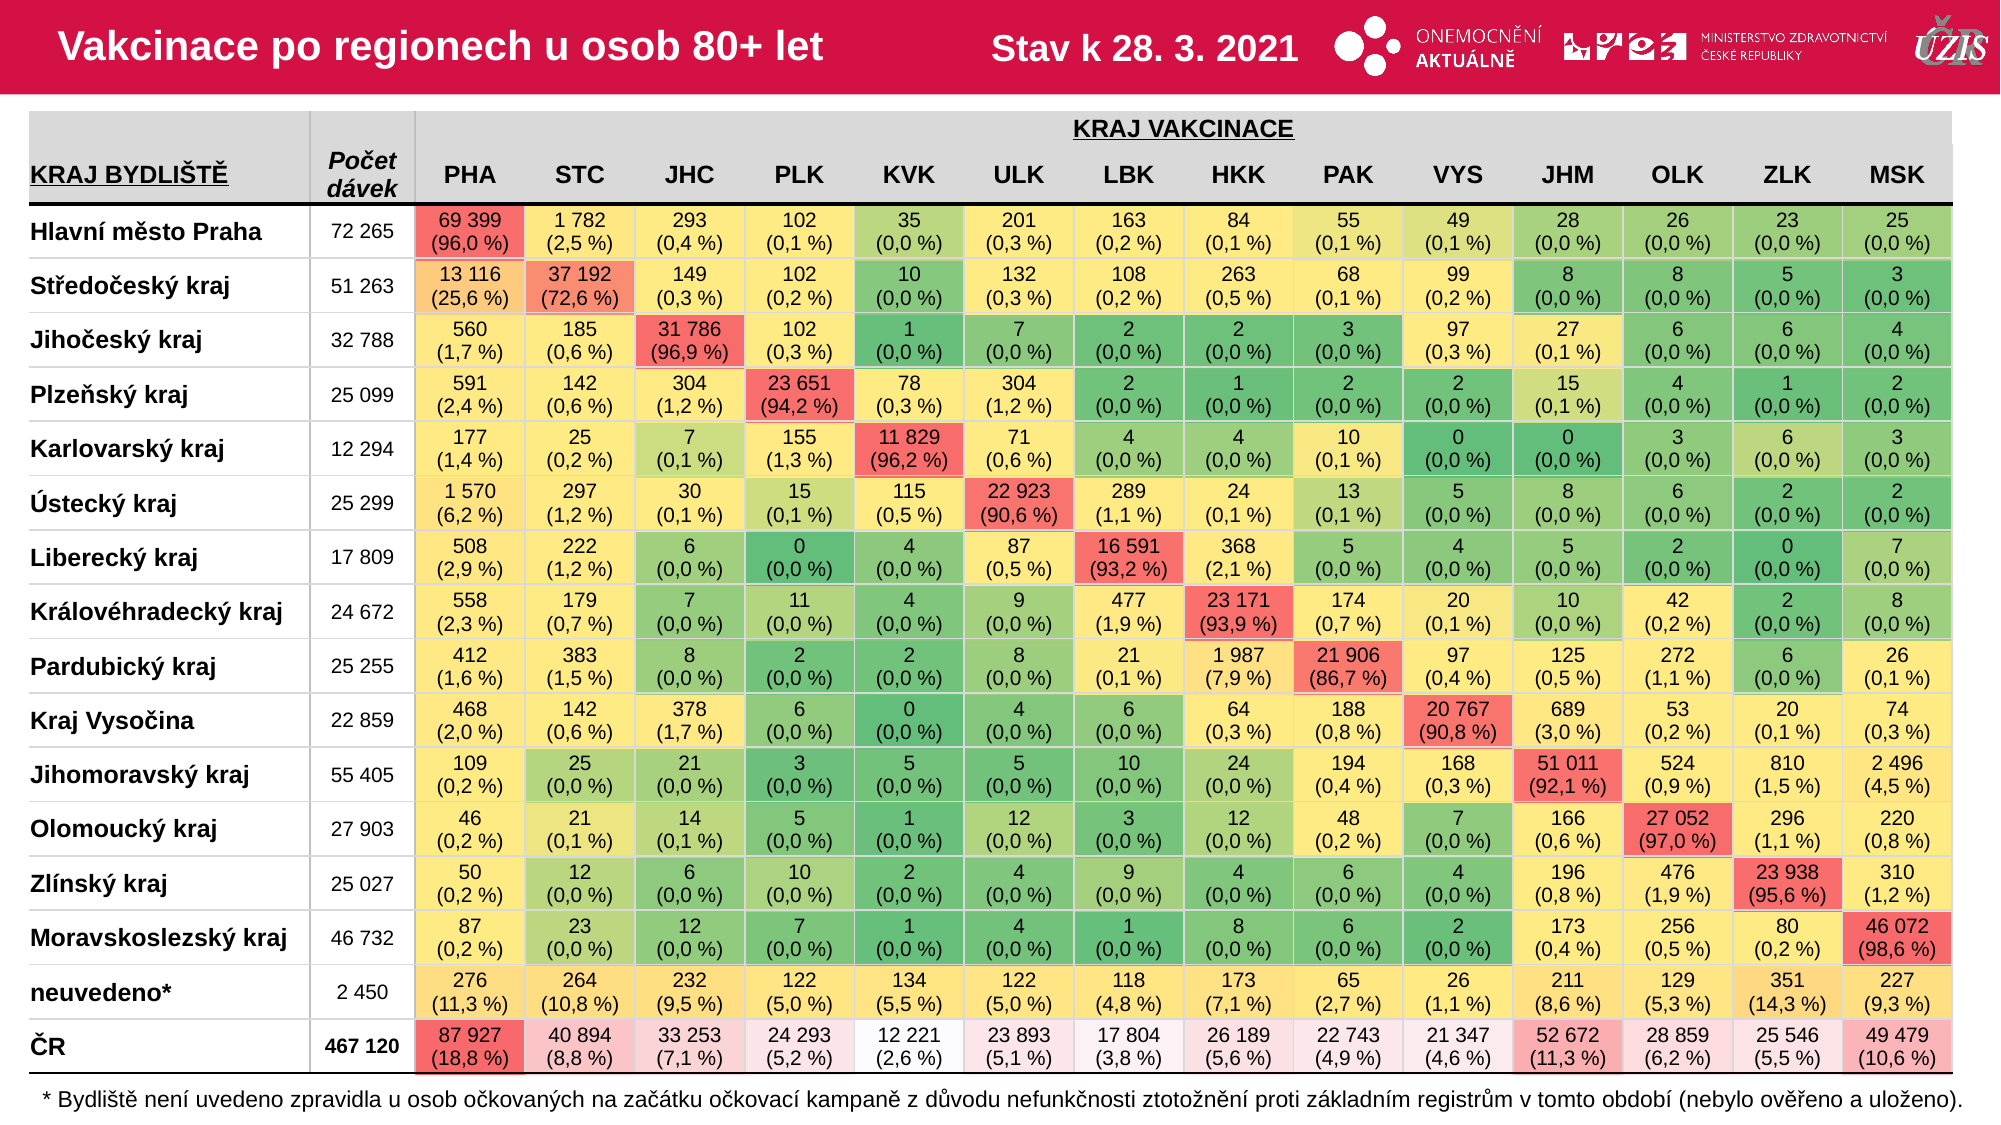

# Vakcinace po regionech u osob 80+ let
Stav k 28. 3. 2021
|  |  | KRAJ VAKCINACE |  |  |  |  |  |  |  |  |  |  |  |  |  |
| --- | --- | --- | --- | --- | --- | --- | --- | --- | --- | --- | --- | --- | --- | --- | --- |
| KRAJ BYDLIŠTĚ | Počet dávek | PHA | STC | JHC | PLK | KVK | ULK | LBK | HKK | PAK | VYS | JHM | OLK | ZLK | MSK |
| Hlavní město Praha | 72 265 | 69 399 (96,0 %) | 1 782 (2,5 %) | 293 (0,4 %) | 102 (0,1 %) | 35 (0,0 %) | 201 (0,3 %) | 163 (0,2 %) | 84 (0,1 %) | 55 (0,1 %) | 49 (0,1 %) | 28 (0,0 %) | 26 (0,0 %) | 23 (0,0 %) | 25 (0,0 %) |
| Středočeský kraj | 51 263 | 13 116 (25,6 %) | 37 192 (72,6 %) | 149 (0,3 %) | 102 (0,2 %) | 10 (0,0 %) | 132 (0,3 %) | 108 (0,2 %) | 263 (0,5 %) | 68 (0,1 %) | 99 (0,2 %) | 8 (0,0 %) | 8 (0,0 %) | 5 (0,0 %) | 3 (0,0 %) |
| Jihočeský kraj | 32 788 | 560 (1,7 %) | 185 (0,6 %) | 31 786 (96,9 %) | 102 (0,3 %) | 1 (0,0 %) | 7 (0,0 %) | 2 (0,0 %) | 2 (0,0 %) | 3 (0,0 %) | 97 (0,3 %) | 27 (0,1 %) | 6 (0,0 %) | 6 (0,0 %) | 4 (0,0 %) |
| Plzeňský kraj | 25 099 | 591 (2,4 %) | 142 (0,6 %) | 304 (1,2 %) | 23 651 (94,2 %) | 78 (0,3 %) | 304 (1,2 %) | 2 (0,0 %) | 1 (0,0 %) | 2 (0,0 %) | 2 (0,0 %) | 15 (0,1 %) | 4 (0,0 %) | 1 (0,0 %) | 2 (0,0 %) |
| Karlovarský kraj | 12 294 | 177 (1,4 %) | 25 (0,2 %) | 7 (0,1 %) | 155 (1,3 %) | 11 829 (96,2 %) | 71 (0,6 %) | 4 (0,0 %) | 4 (0,0 %) | 10 (0,1 %) | 0 (0,0 %) | 0 (0,0 %) | 3 (0,0 %) | 6 (0,0 %) | 3 (0,0 %) |
| Ústecký kraj | 25 299 | 1 570 (6,2 %) | 297 (1,2 %) | 30 (0,1 %) | 15 (0,1 %) | 115 (0,5 %) | 22 923 (90,6 %) | 289 (1,1 %) | 24 (0,1 %) | 13 (0,1 %) | 5 (0,0 %) | 8 (0,0 %) | 6 (0,0 %) | 2 (0,0 %) | 2 (0,0 %) |
| Liberecký kraj | 17 809 | 508 (2,9 %) | 222 (1,2 %) | 6 (0,0 %) | 0 (0,0 %) | 4 (0,0 %) | 87 (0,5 %) | 16 591 (93,2 %) | 368 (2,1 %) | 5 (0,0 %) | 4 (0,0 %) | 5 (0,0 %) | 2 (0,0 %) | 0 (0,0 %) | 7 (0,0 %) |
| Královéhradecký kraj | 24 672 | 558 (2,3 %) | 179 (0,7 %) | 7 (0,0 %) | 11 (0,0 %) | 4 (0,0 %) | 9 (0,0 %) | 477 (1,9 %) | 23 171 (93,9 %) | 174 (0,7 %) | 20 (0,1 %) | 10 (0,0 %) | 42 (0,2 %) | 2 (0,0 %) | 8 (0,0 %) |
| Pardubický kraj | 25 255 | 412 (1,6 %) | 383 (1,5 %) | 8 (0,0 %) | 2 (0,0 %) | 2 (0,0 %) | 8 (0,0 %) | 21 (0,1 %) | 1 987 (7,9 %) | 21 906 (86,7 %) | 97 (0,4 %) | 125 (0,5 %) | 272 (1,1 %) | 6 (0,0 %) | 26 (0,1 %) |
| Kraj Vysočina | 22 859 | 468 (2,0 %) | 142 (0,6 %) | 378 (1,7 %) | 6 (0,0 %) | 0 (0,0 %) | 4 (0,0 %) | 6 (0,0 %) | 64 (0,3 %) | 188 (0,8 %) | 20 767 (90,8 %) | 689 (3,0 %) | 53 (0,2 %) | 20 (0,1 %) | 74 (0,3 %) |
| Jihomoravský kraj | 55 405 | 109 (0,2 %) | 25 (0,0 %) | 21 (0,0 %) | 3 (0,0 %) | 5 (0,0 %) | 5 (0,0 %) | 10 (0,0 %) | 24 (0,0 %) | 194 (0,4 %) | 168 (0,3 %) | 51 011 (92,1 %) | 524 (0,9 %) | 810 (1,5 %) | 2 496 (4,5 %) |
| Olomoucký kraj | 27 903 | 46 (0,2 %) | 21 (0,1 %) | 14 (0,1 %) | 5 (0,0 %) | 1 (0,0 %) | 12 (0,0 %) | 3 (0,0 %) | 12 (0,0 %) | 48 (0,2 %) | 7 (0,0 %) | 166 (0,6 %) | 27 052 (97,0 %) | 296 (1,1 %) | 220 (0,8 %) |
| Zlínský kraj | 25 027 | 50 (0,2 %) | 12 (0,0 %) | 6 (0,0 %) | 10 (0,0 %) | 2 (0,0 %) | 4 (0,0 %) | 9 (0,0 %) | 4 (0,0 %) | 6 (0,0 %) | 4 (0,0 %) | 196 (0,8 %) | 476 (1,9 %) | 23 938 (95,6 %) | 310 (1,2 %) |
| Moravskoslezský kraj | 46 732 | 87 (0,2 %) | 23 (0,0 %) | 12 (0,0 %) | 7 (0,0 %) | 1 (0,0 %) | 4 (0,0 %) | 1 (0,0 %) | 8 (0,0 %) | 6 (0,0 %) | 2 (0,0 %) | 173 (0,4 %) | 256 (0,5 %) | 80 (0,2 %) | 46 072 (98,6 %) |
| neuvedeno\* | 2 450 | 276 (11,3 %) | 264 (10,8 %) | 232 (9,5 %) | 122 (5,0 %) | 134 (5,5 %) | 122 (5,0 %) | 118 (4,8 %) | 173 (7,1 %) | 65 (2,7 %) | 26 (1,1 %) | 211 (8,6 %) | 129 (5,3 %) | 351 (14,3 %) | 227 (9,3 %) |
| ČR | 467 120 | 87 927 (18,8 %) | 40 894 (8,8 %) | 33 253 (7,1 %) | 24 293 (5,2 %) | 12 221 (2,6 %) | 23 893 (5,1 %) | 17 804 (3,8 %) | 26 189 (5,6 %) | 22 743 (4,9 %) | 21 347 (4,6 %) | 52 672 (11,3 %) | 28 859 (6,2 %) | 25 546 (5,5 %) | 49 479 (10,6 %) |
|  |  |  |  |  |  |  |  |  |  |  |  |  |  |
| --- | --- | --- | --- | --- | --- | --- | --- | --- | --- | --- | --- | --- | --- |
|  |  |  |  |  |  |  |  |  |  |  |  |  |  |
|  |  |  |  |  |  |  |  |  |  |  |  |  |  |
|  |  |  |  |  |  |  |  |  |  |  |  |  |  |
|  |  |  |  |  |  |  |  |  |  |  |  |  |  |
|  |  |  |  |  |  |  |  |  |  |  |  |  |  |
|  |  |  |  |  |  |  |  |  |  |  |  |  |  |
|  |  |  |  |  |  |  |  |  |  |  |  |  |  |
|  |  |  |  |  |  |  |  |  |  |  |  |  |  |
|  |  |  |  |  |  |  |  |  |  |  |  |  |  |
|  |  |  |  |  |  |  |  |  |  |  |  |  |  |
|  |  |  |  |  |  |  |  |  |  |  |  |  |  |
|  |  |  |  |  |  |  |  |  |  |  |  |  |  |
|  |  |  |  |  |  |  |  |  |  |  |  |  |  |
|  |  |  |  |  |  |  |  |  |  |  |  |  |  |
|  |  |  |  |  |  |  |  |  |  |  |  |  |  |
* Bydliště není uvedeno zpravidla u osob očkovaných na začátku očkovací kampaně z důvodu nefunkčnosti ztotožnění proti základním registrům v tomto období (nebylo ověřeno a uloženo).